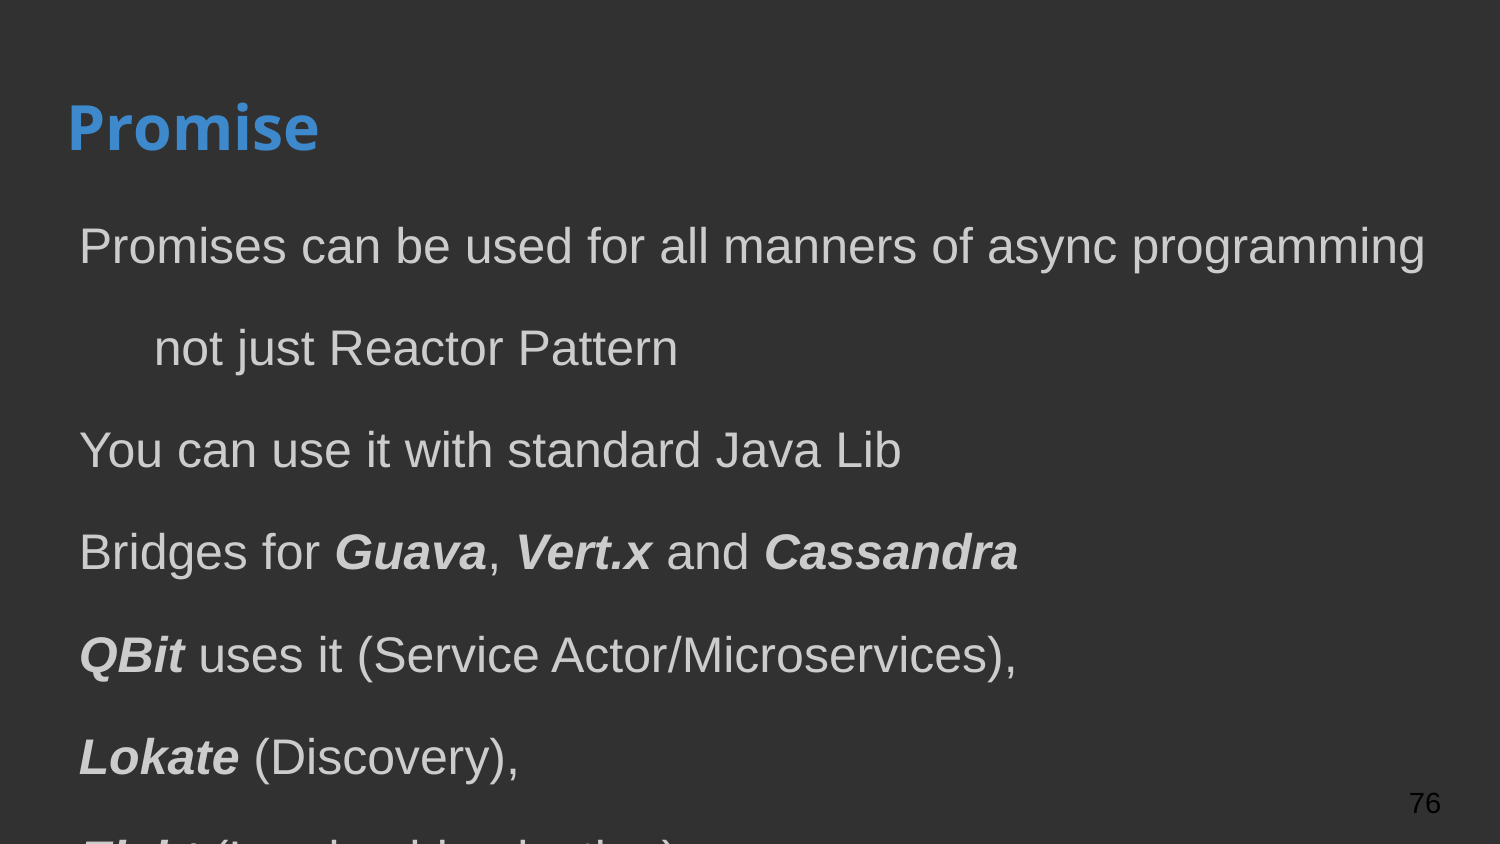

# Promise
Promises can be used for all manners of async programming
not just Reactor Pattern
You can use it with standard Java Lib
Bridges for Guava, Vert.x and Cassandra
QBit uses it (Service Actor/Microservices),
Lokate (Discovery),
Elekt (Leadership election),
Clean interface for dealing with async programming
76